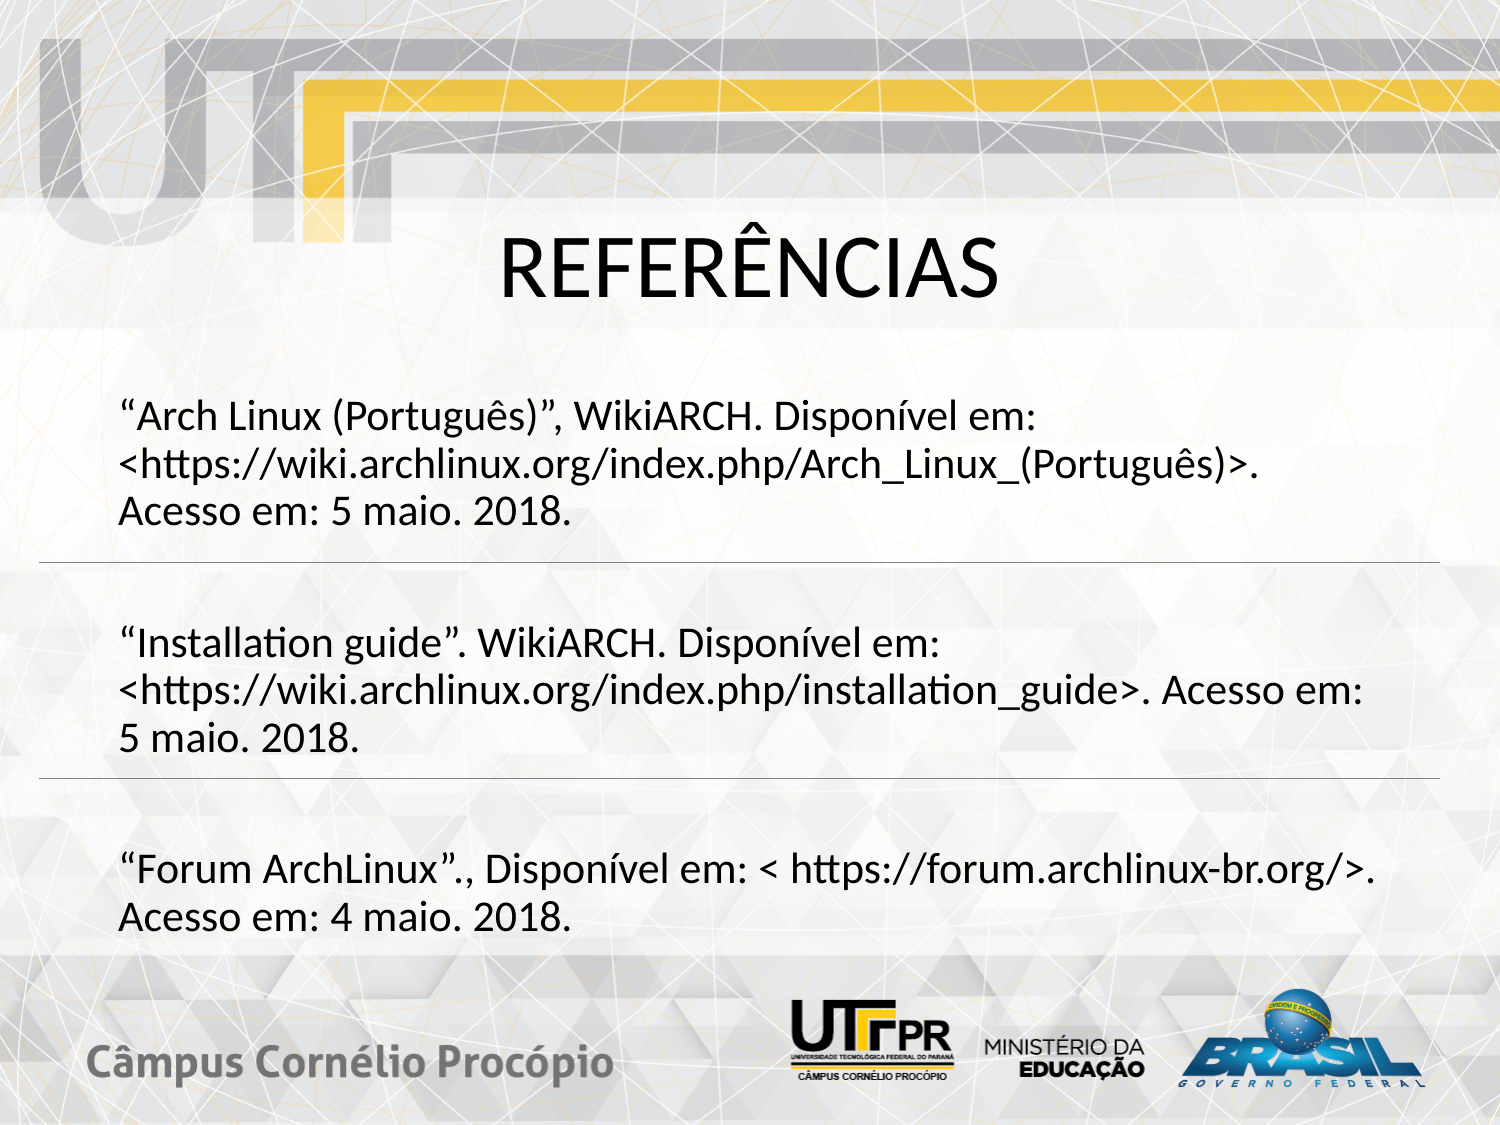

# REFERÊNCIAS
“Arch Linux (Português)”, WikiARCH. Disponível em: <https://wiki.archlinux.org/index.php/Arch_Linux_(Português)>. Acesso em: 5 maio. 2018.

“Installation guide”. WikiARCH. Disponível em: <https://wiki.archlinux.org/index.php/installation_guide>. Acesso em: 5 maio. 2018.

“Forum ArchLinux”., Disponível em: < https://forum.archlinux-br.org/>. Acesso em: 4 maio. 2018.